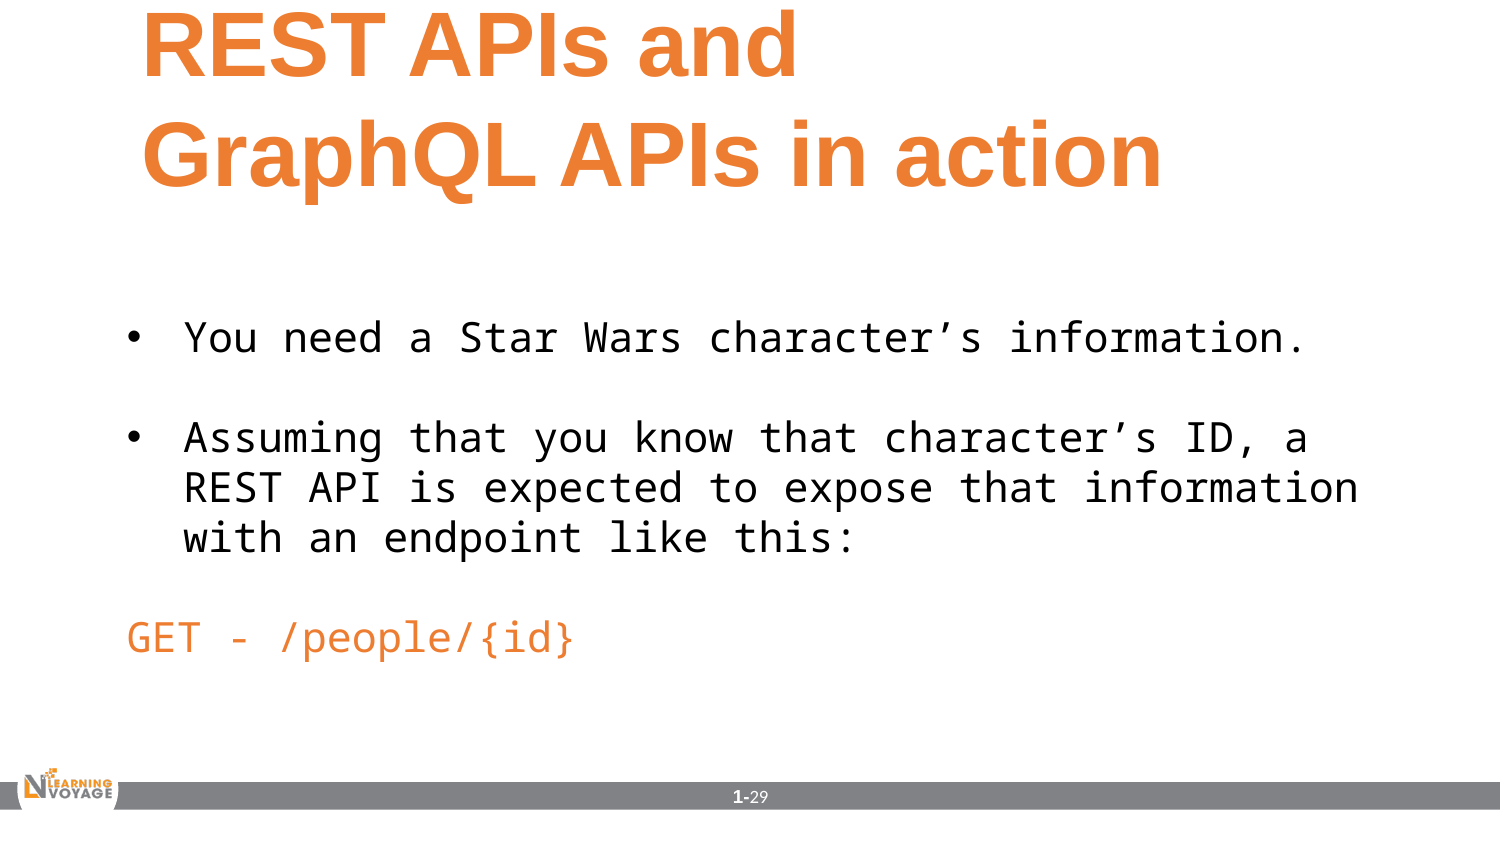

REST APIs and GraphQL APIs in action
You need a Star Wars character’s information.

Assuming that you know that character’s ID, a REST API is expected to expose that information with an endpoint like this:

GET - /people/{id}
1-29